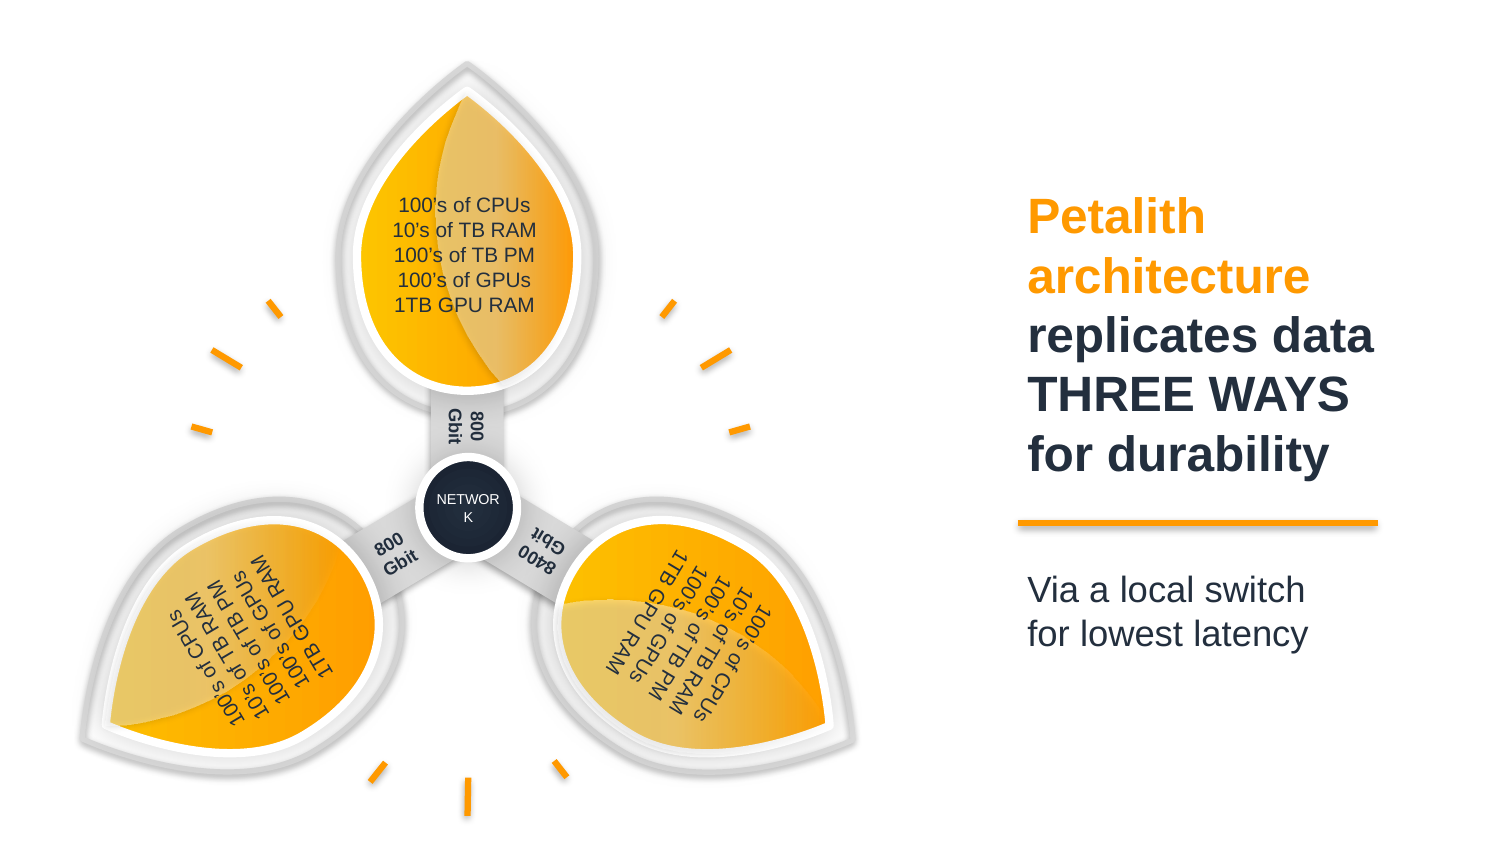

# IN 2022 OR SO… Large scale system

100’s of CPUs
10’s of TB RAM
100’s of TB PM
100’s of GPUs
1TB GPU RAM
800
Gbit
Petalith
architecture
replicates data
THREE WAYS
for durability
New memory hierarchy to manage

1
TB
GPU

NETWORK

10’s
of TB
DRAM

100’s of CPUs
10’s of TB RAM
100’s of TB PM
100’s of GPUs
1TB GPU RAM
800
Gbit

100’s of CPUs
10’s of TB RAM
100’s of TB PM
100’s of GPUs
1TB GPU RAM
8400
Gbit
Via a local switch for lowest latency

100’s
of TB

PM